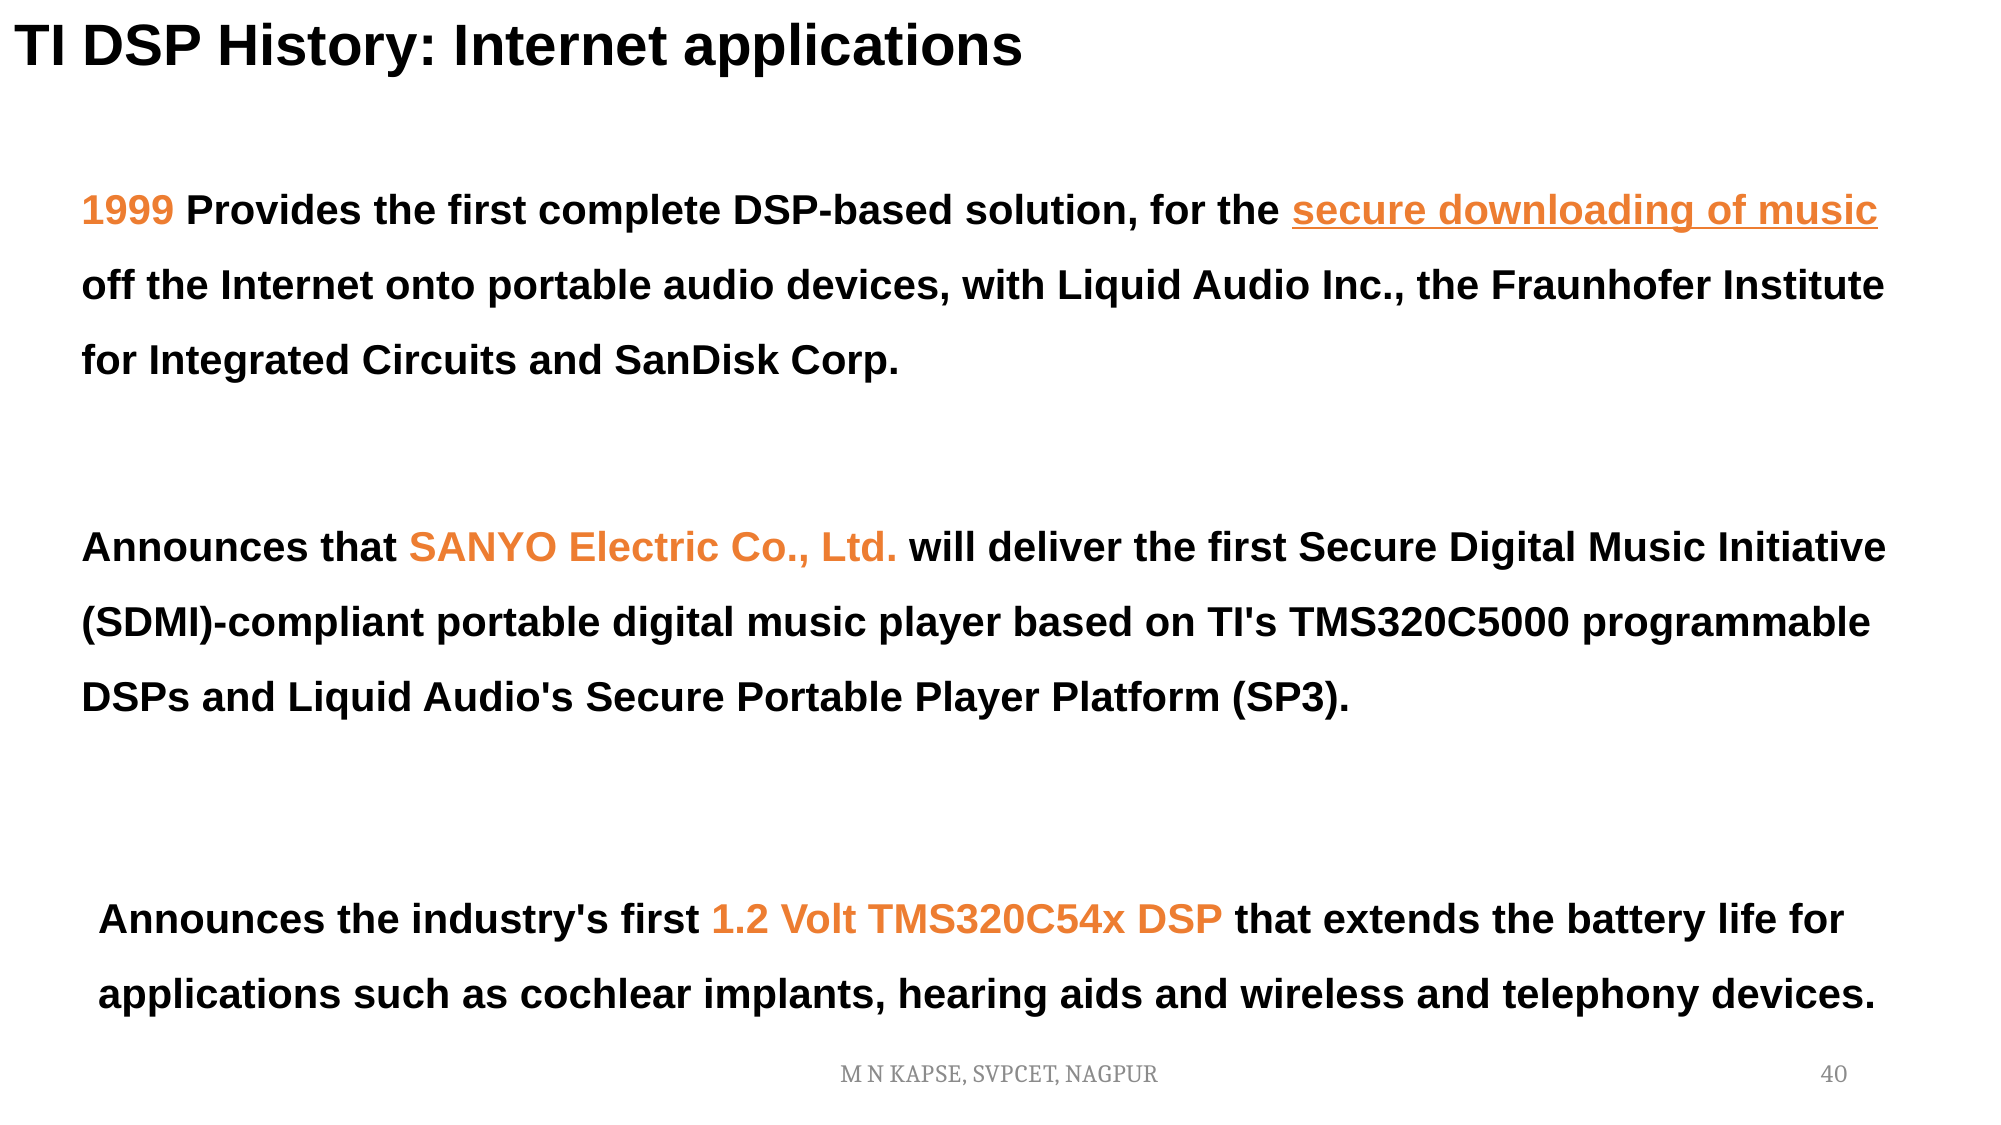

TI DSP History: Internet applications
1999 Provides the first complete DSP-based solution, for the secure downloading of music off the Internet onto portable audio devices, with Liquid Audio Inc., the Fraunhofer Institute for Integrated Circuits and SanDisk Corp.
Announces that SANYO Electric Co., Ltd. will deliver the first Secure Digital Music Initiative (SDMI)-compliant portable digital music player based on TI's TMS320C5000 programmable DSPs and Liquid Audio's Secure Portable Player Platform (SP3).
Announces the industry's first 1.2 Volt TMS320C54x DSP that extends the battery life for applications such as cochlear implants, hearing aids and wireless and telephony devices.
M N KAPSE, SVPCET, NAGPUR
40